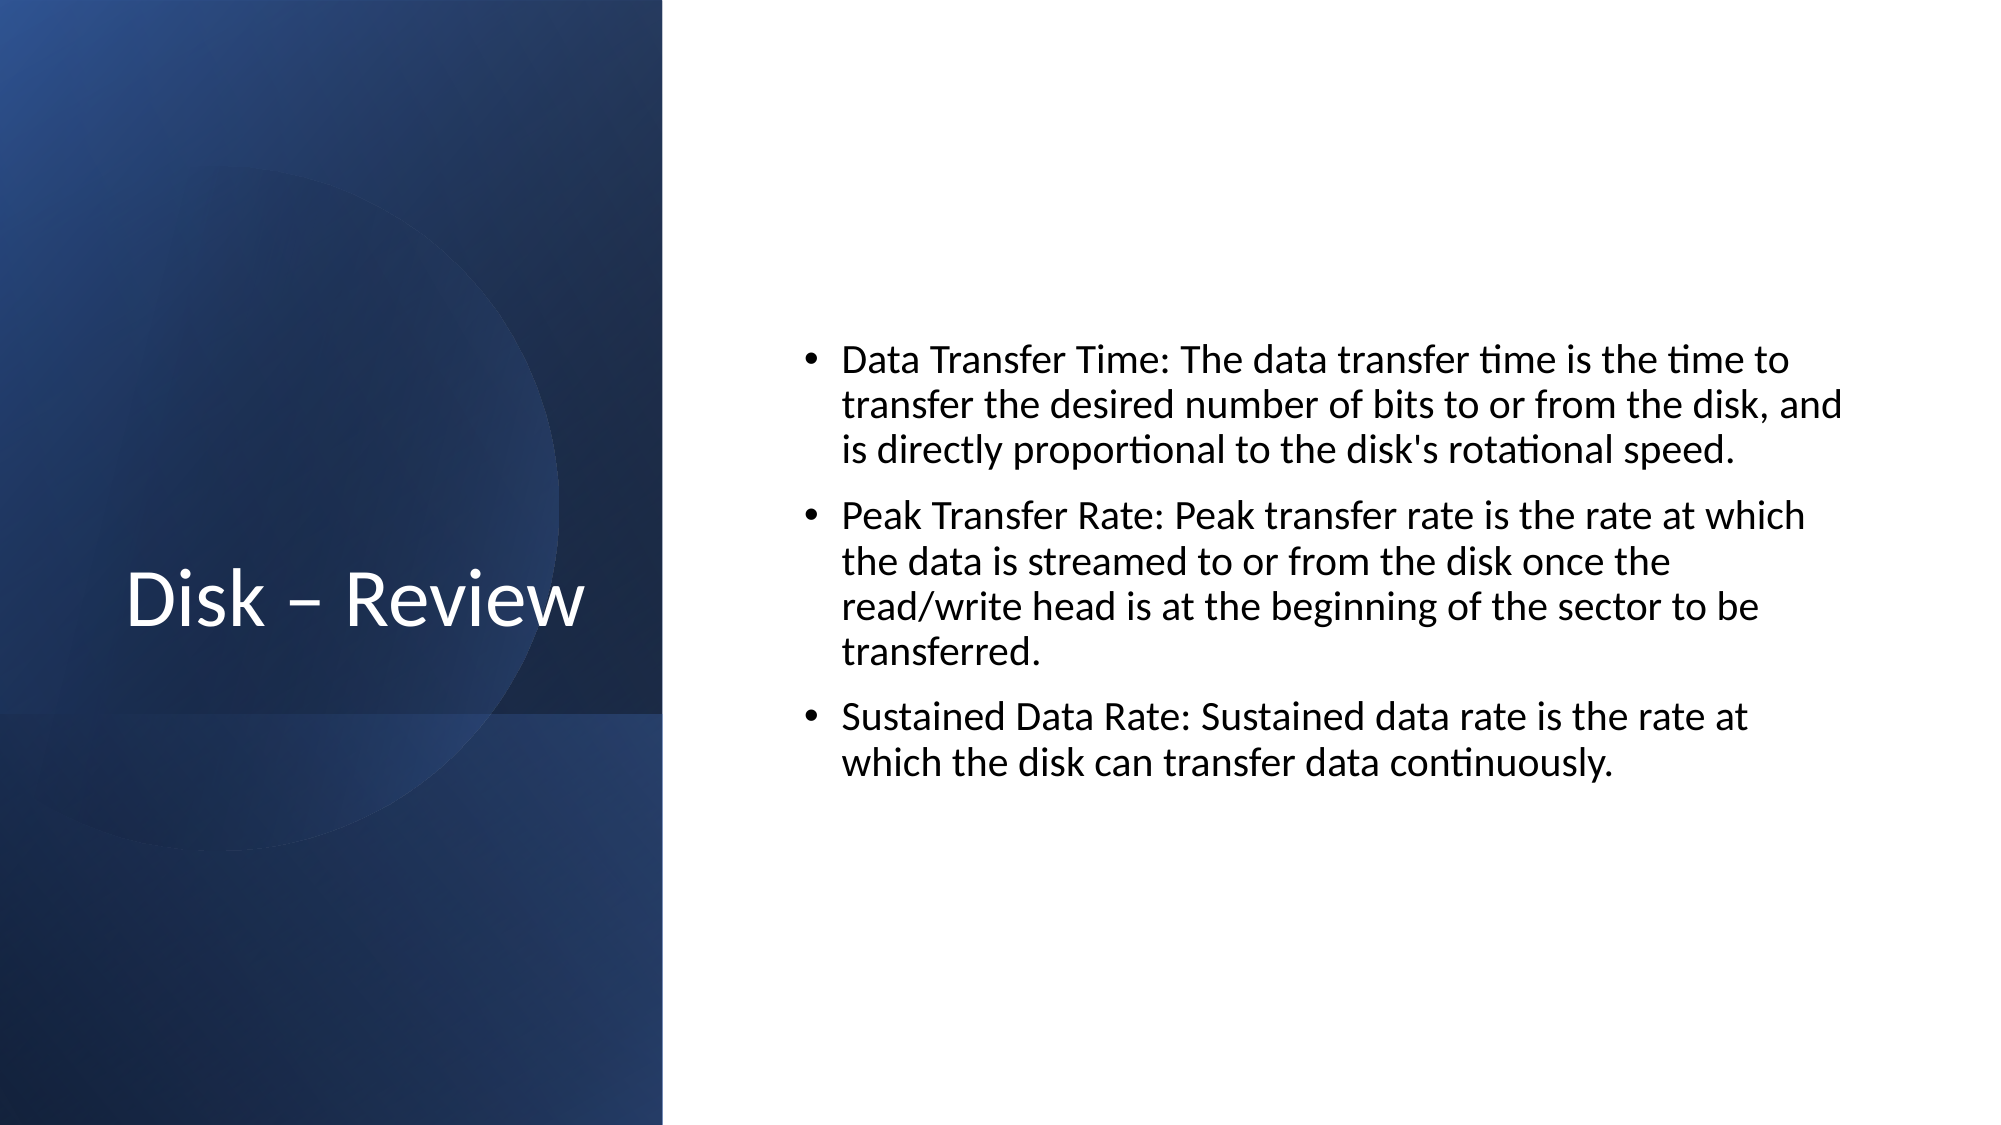

# Disk – Review
Data Transfer Time: The data transfer time is the time to transfer the desired number of bits to or from the disk, and is directly proportional to the disk's rotational speed.
Peak Transfer Rate: Peak transfer rate is the rate at which the data is streamed to or from the disk once the read/write head is at the beginning of the sector to be transferred.
Sustained Data Rate: Sustained data rate is the rate at which the disk can transfer data continuously.